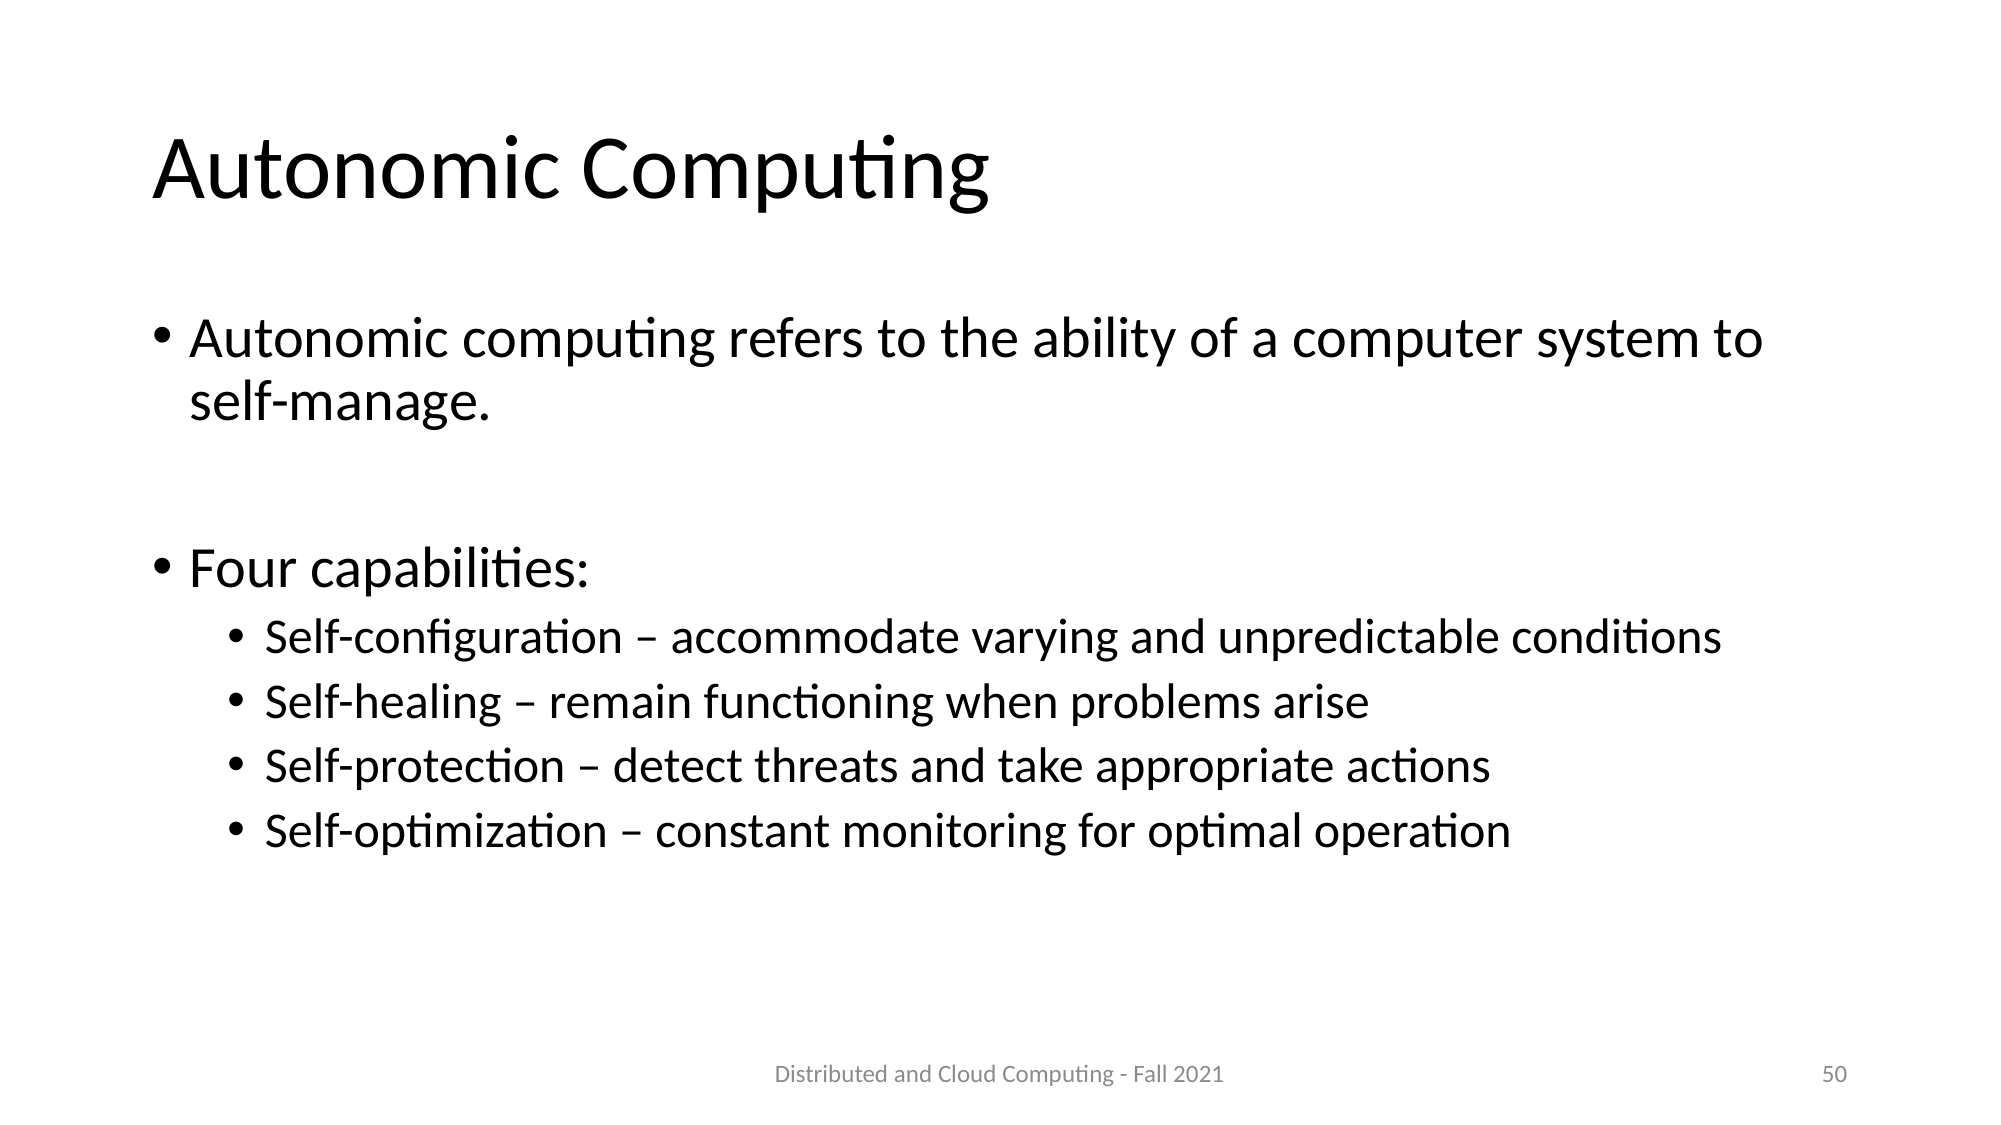

# Autonomic Computing
Autonomic computing refers to the ability of a computer system to self-manage.

Four capabilities:
Self-configuration – accommodate varying and unpredictable conditions
Self-healing – remain functioning when problems arise
Self-protection – detect threats and take appropriate actions
Self-optimization – constant monitoring for optimal operation
Distributed and Cloud Computing - Fall 2021
50